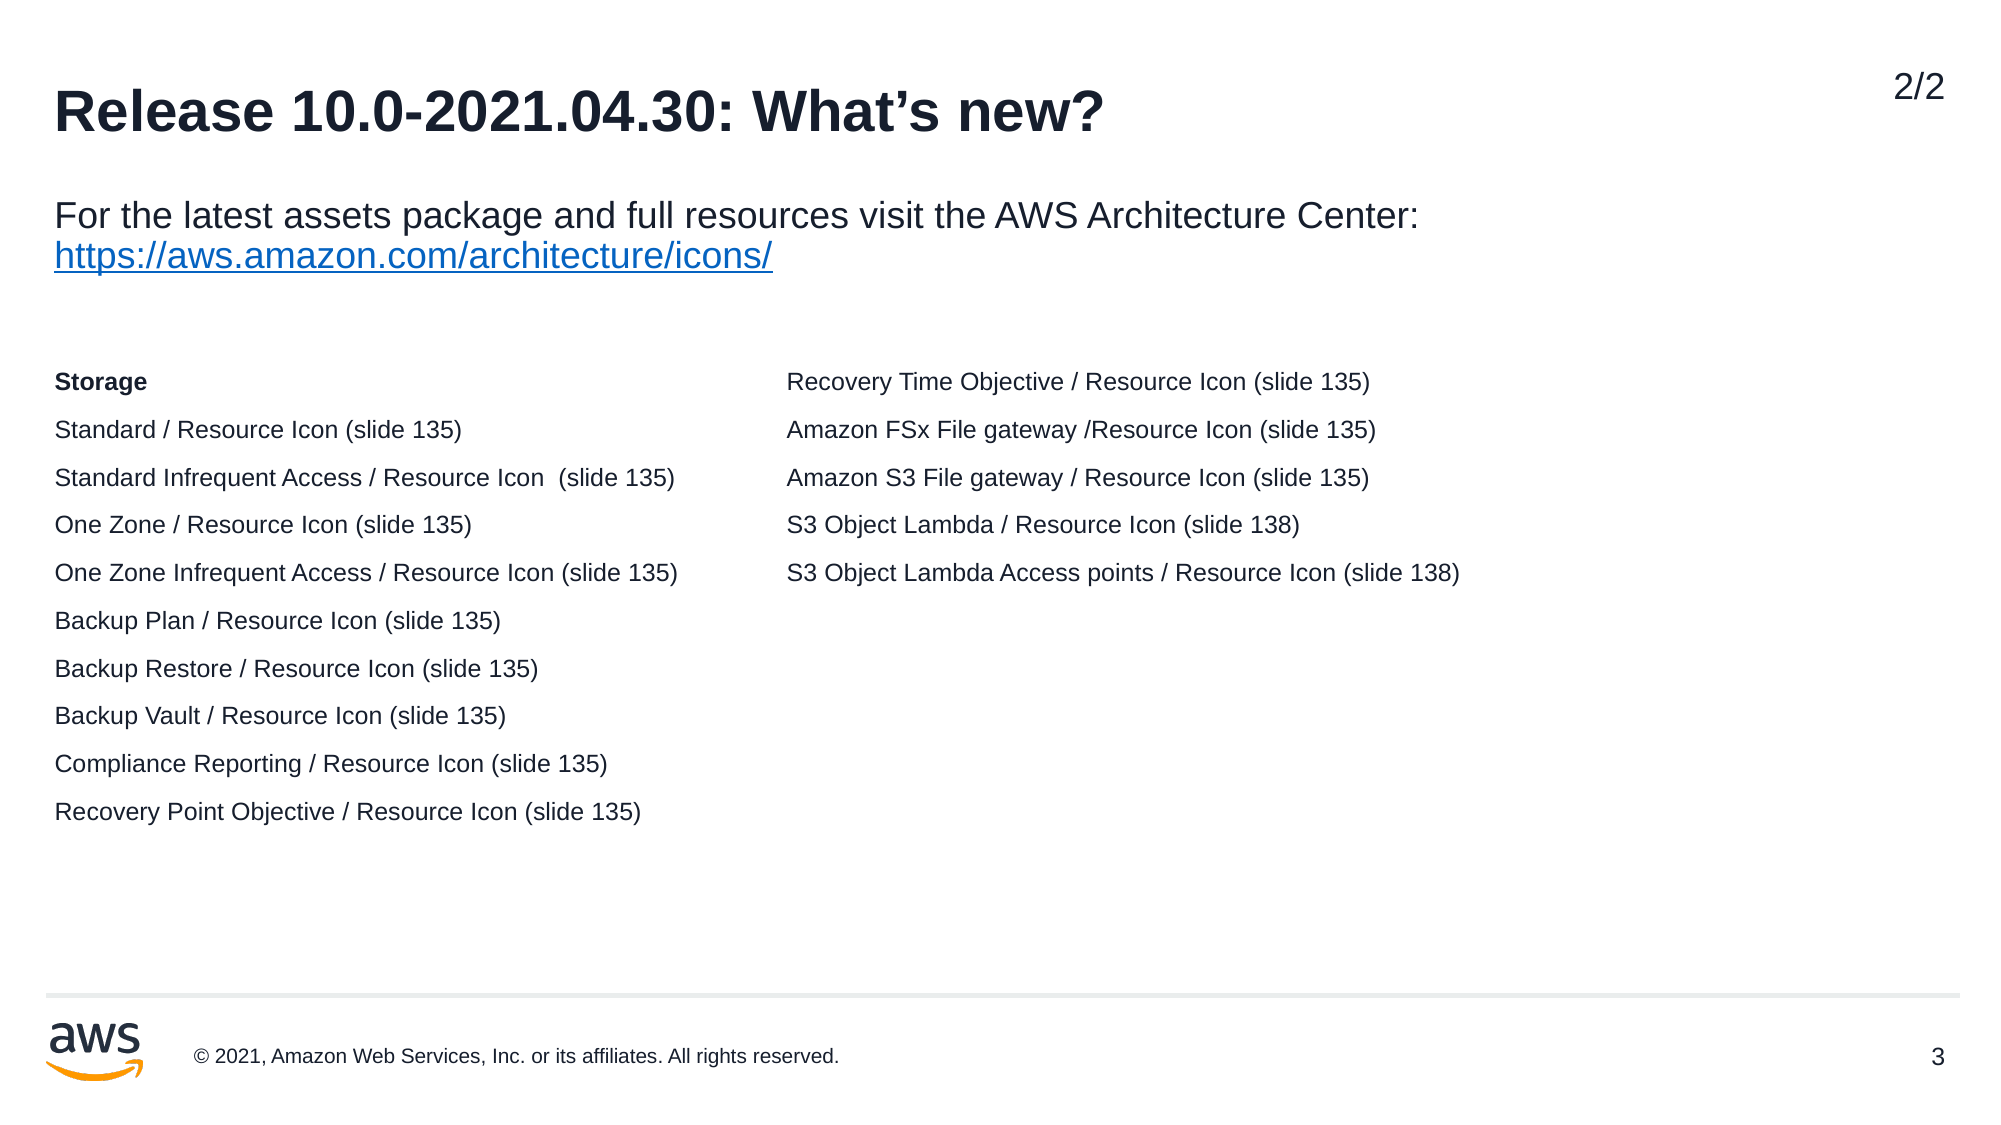

2/2
# Release 10.0-2021.04.30: What’s new?
For the latest assets package and full resources visit the AWS Architecture Center: https://aws.amazon.com/architecture/icons/

Storage
Standard / Resource Icon (slide 135)
Standard Infrequent Access / Resource Icon  (slide 135)
One Zone / Resource Icon (slide 135)
One Zone Infrequent Access / Resource Icon (slide 135)
Backup Plan / Resource Icon (slide 135)
Backup Restore / Resource Icon (slide 135)
Backup Vault / Resource Icon (slide 135)
Compliance Reporting / Resource Icon (slide 135)
Recovery Point Objective / Resource Icon (slide 135)
Recovery Time Objective / Resource Icon (slide 135)
Amazon FSx File gateway /Resource Icon (slide 135)
Amazon S3 File gateway / Resource Icon (slide 135)
S3 Object Lambda / Resource Icon (slide 138)
S3 Object Lambda Access points / Resource Icon (slide 138)
© 2021, Amazon Web Services, Inc. or its affiliates. All rights reserved.
3